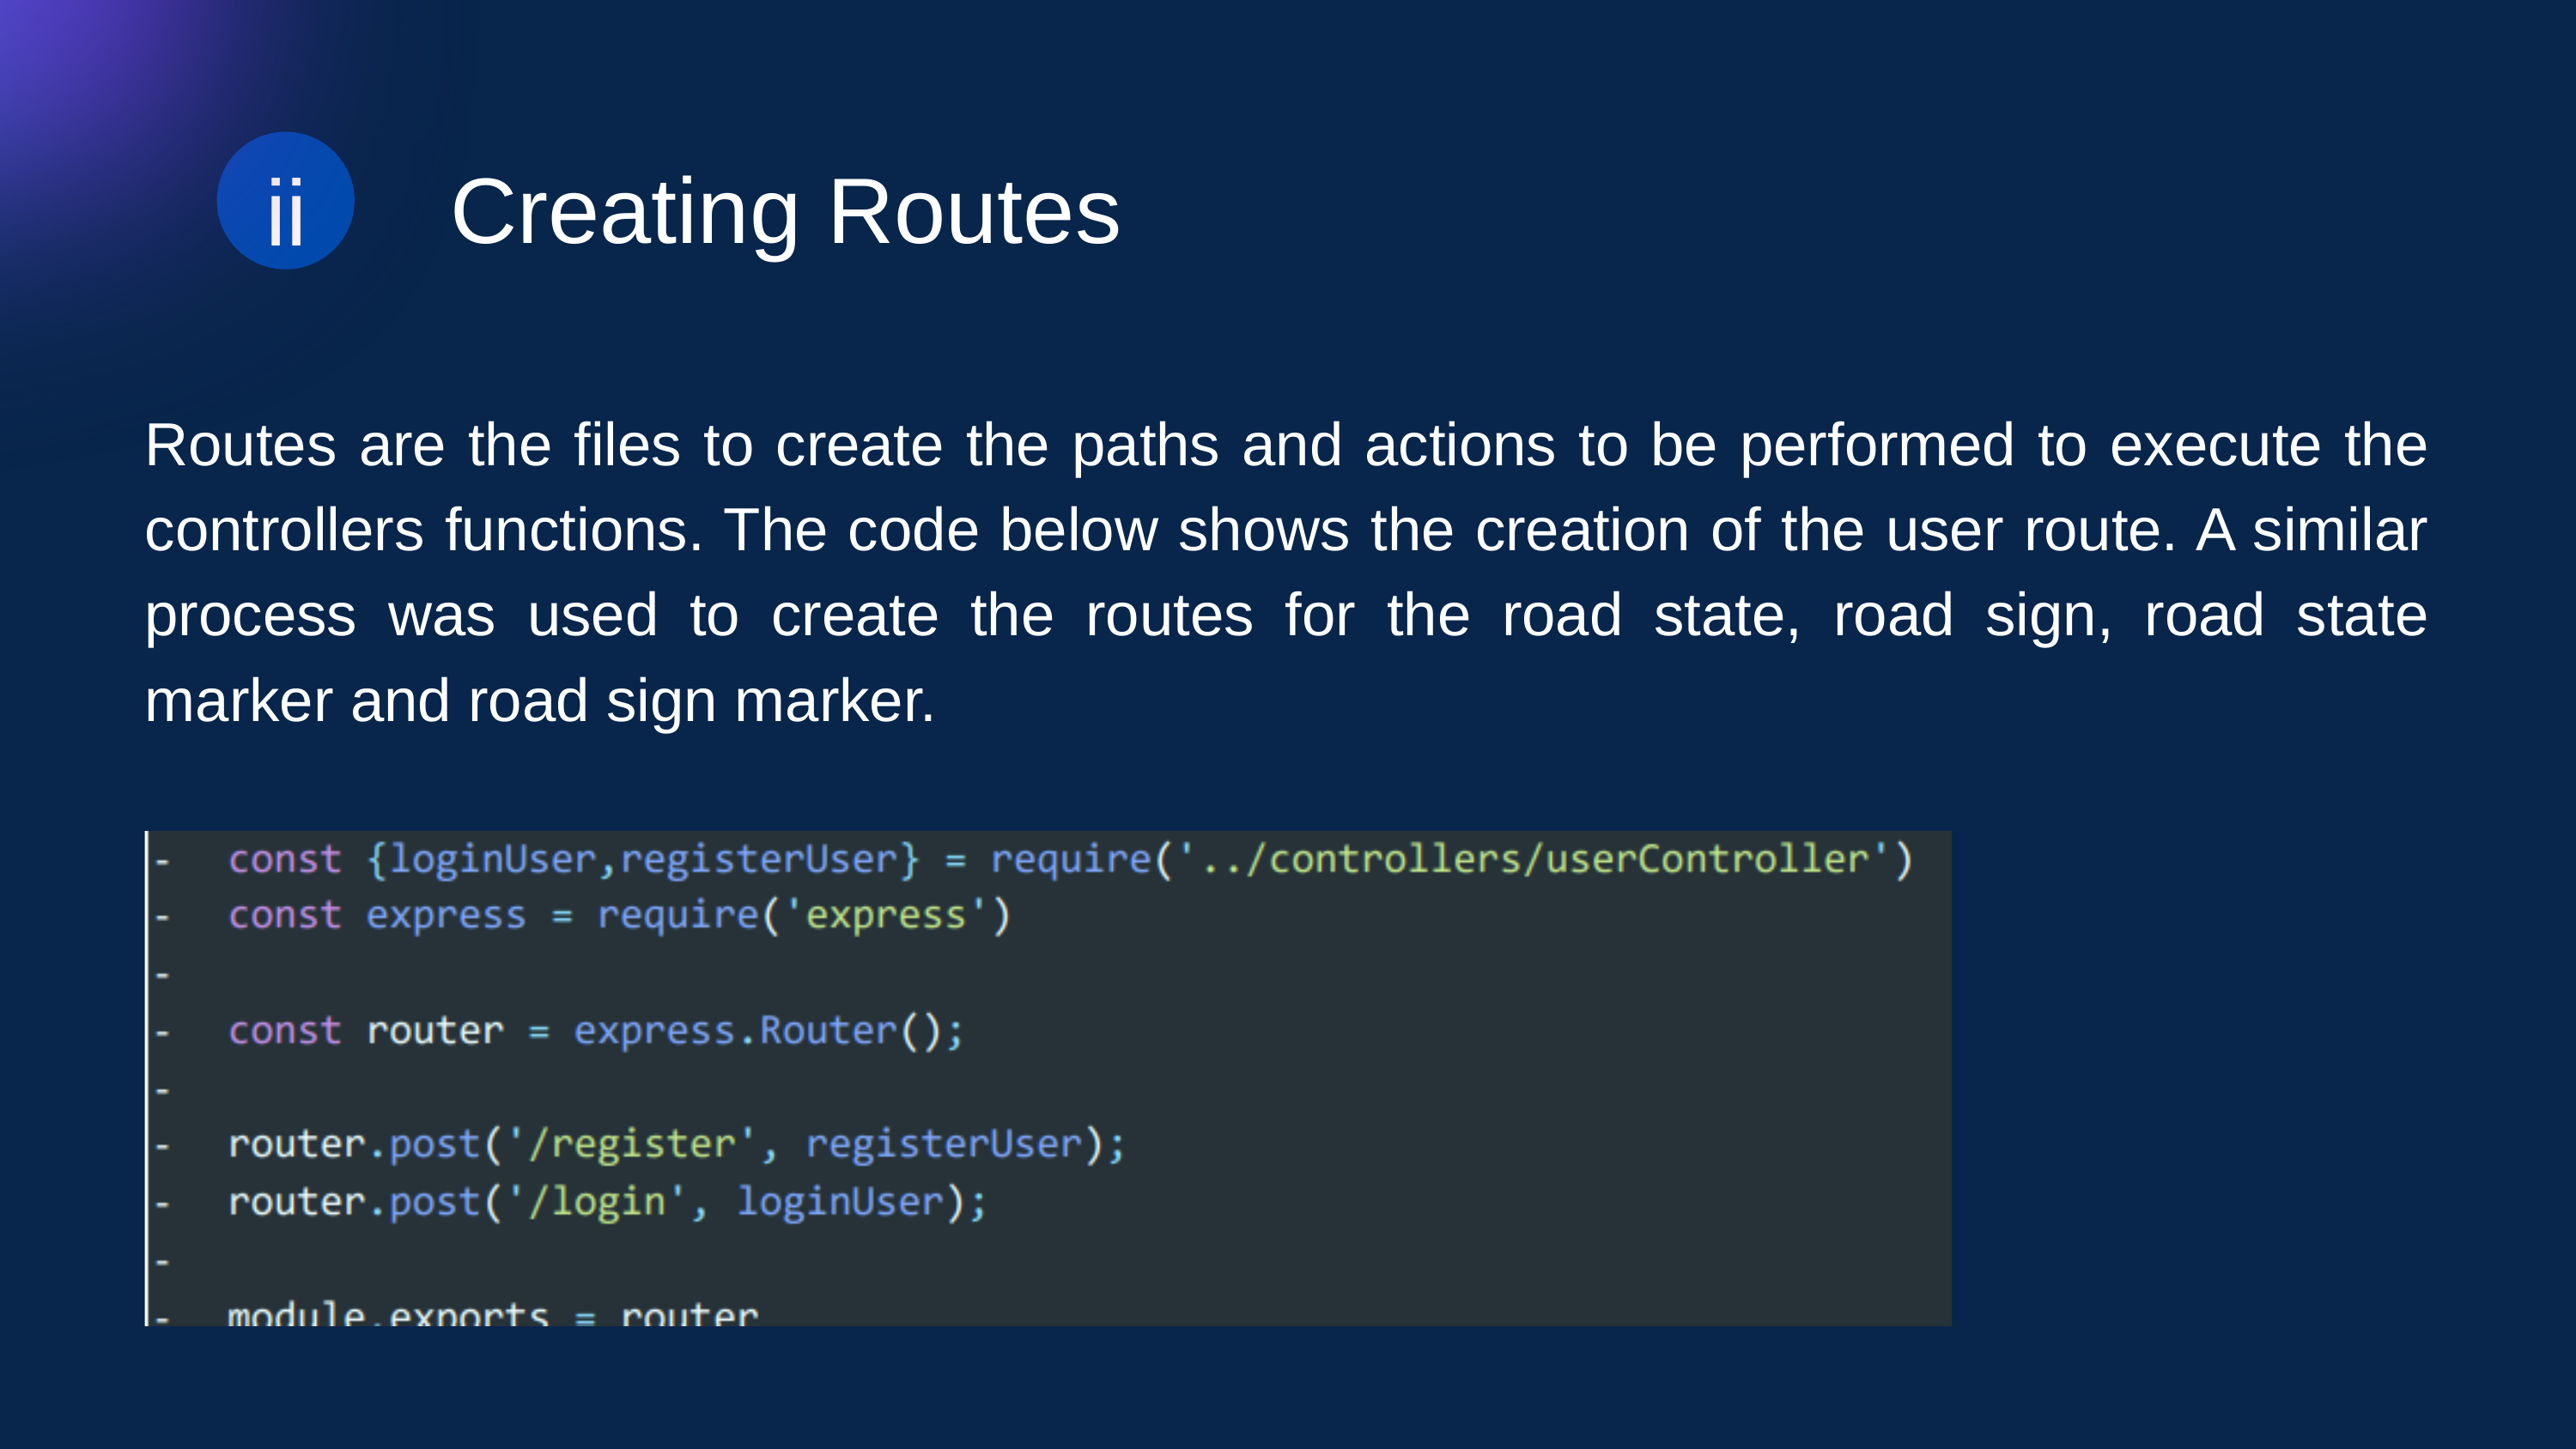

Creating Routes

B
ii
Routes are the files to create the paths and actions to be performed to execute the controllers functions. The code below shows the creation of the user route. A similar process was used to create the routes for the road state, road sign, road state marker and road sign marker.